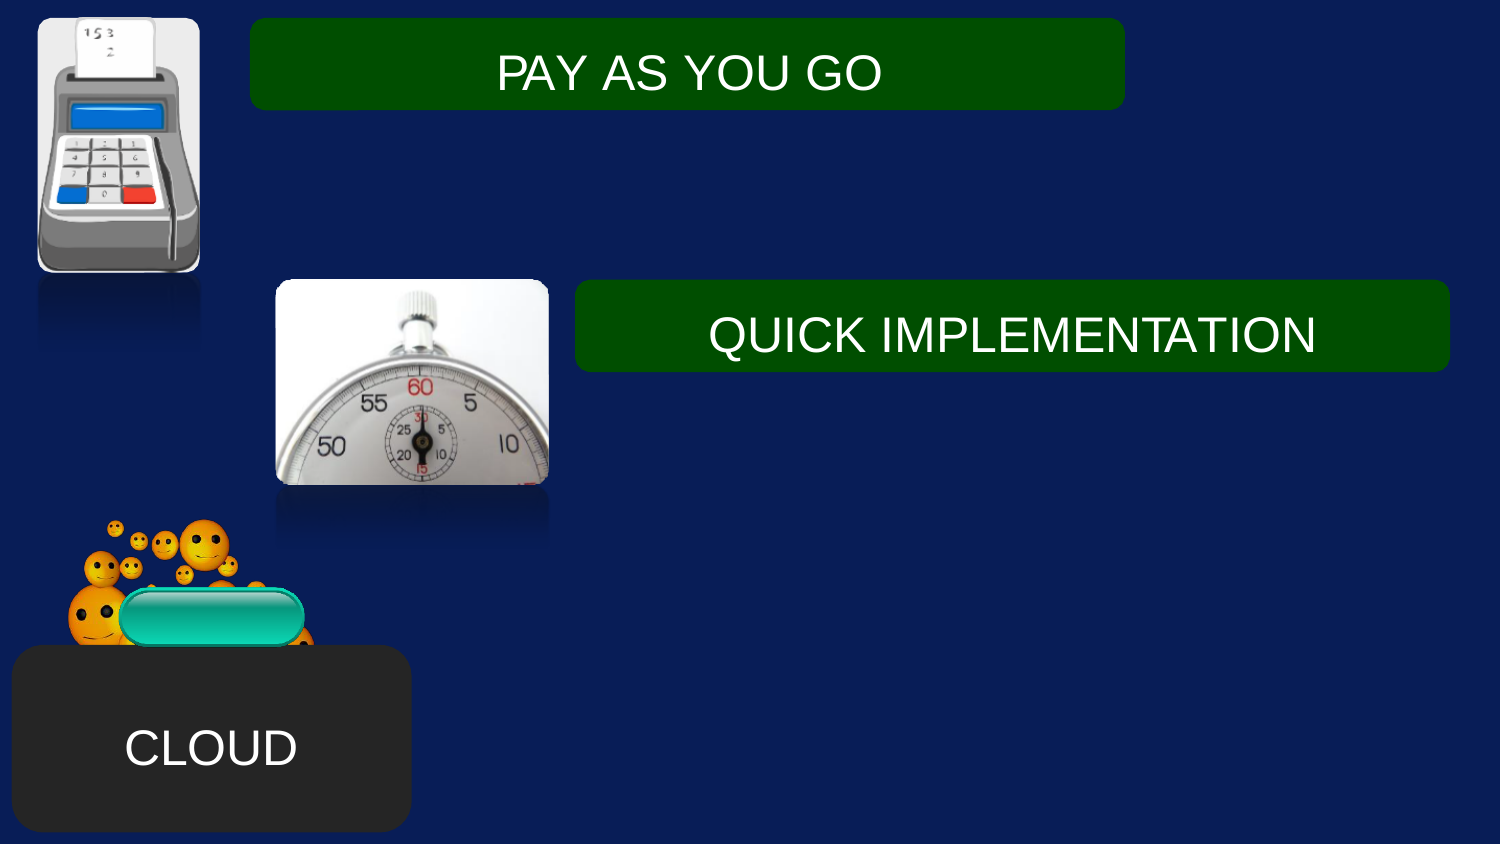

# PAY AS YOU GO

QUICK IMPLEMENTATION

CLOUD